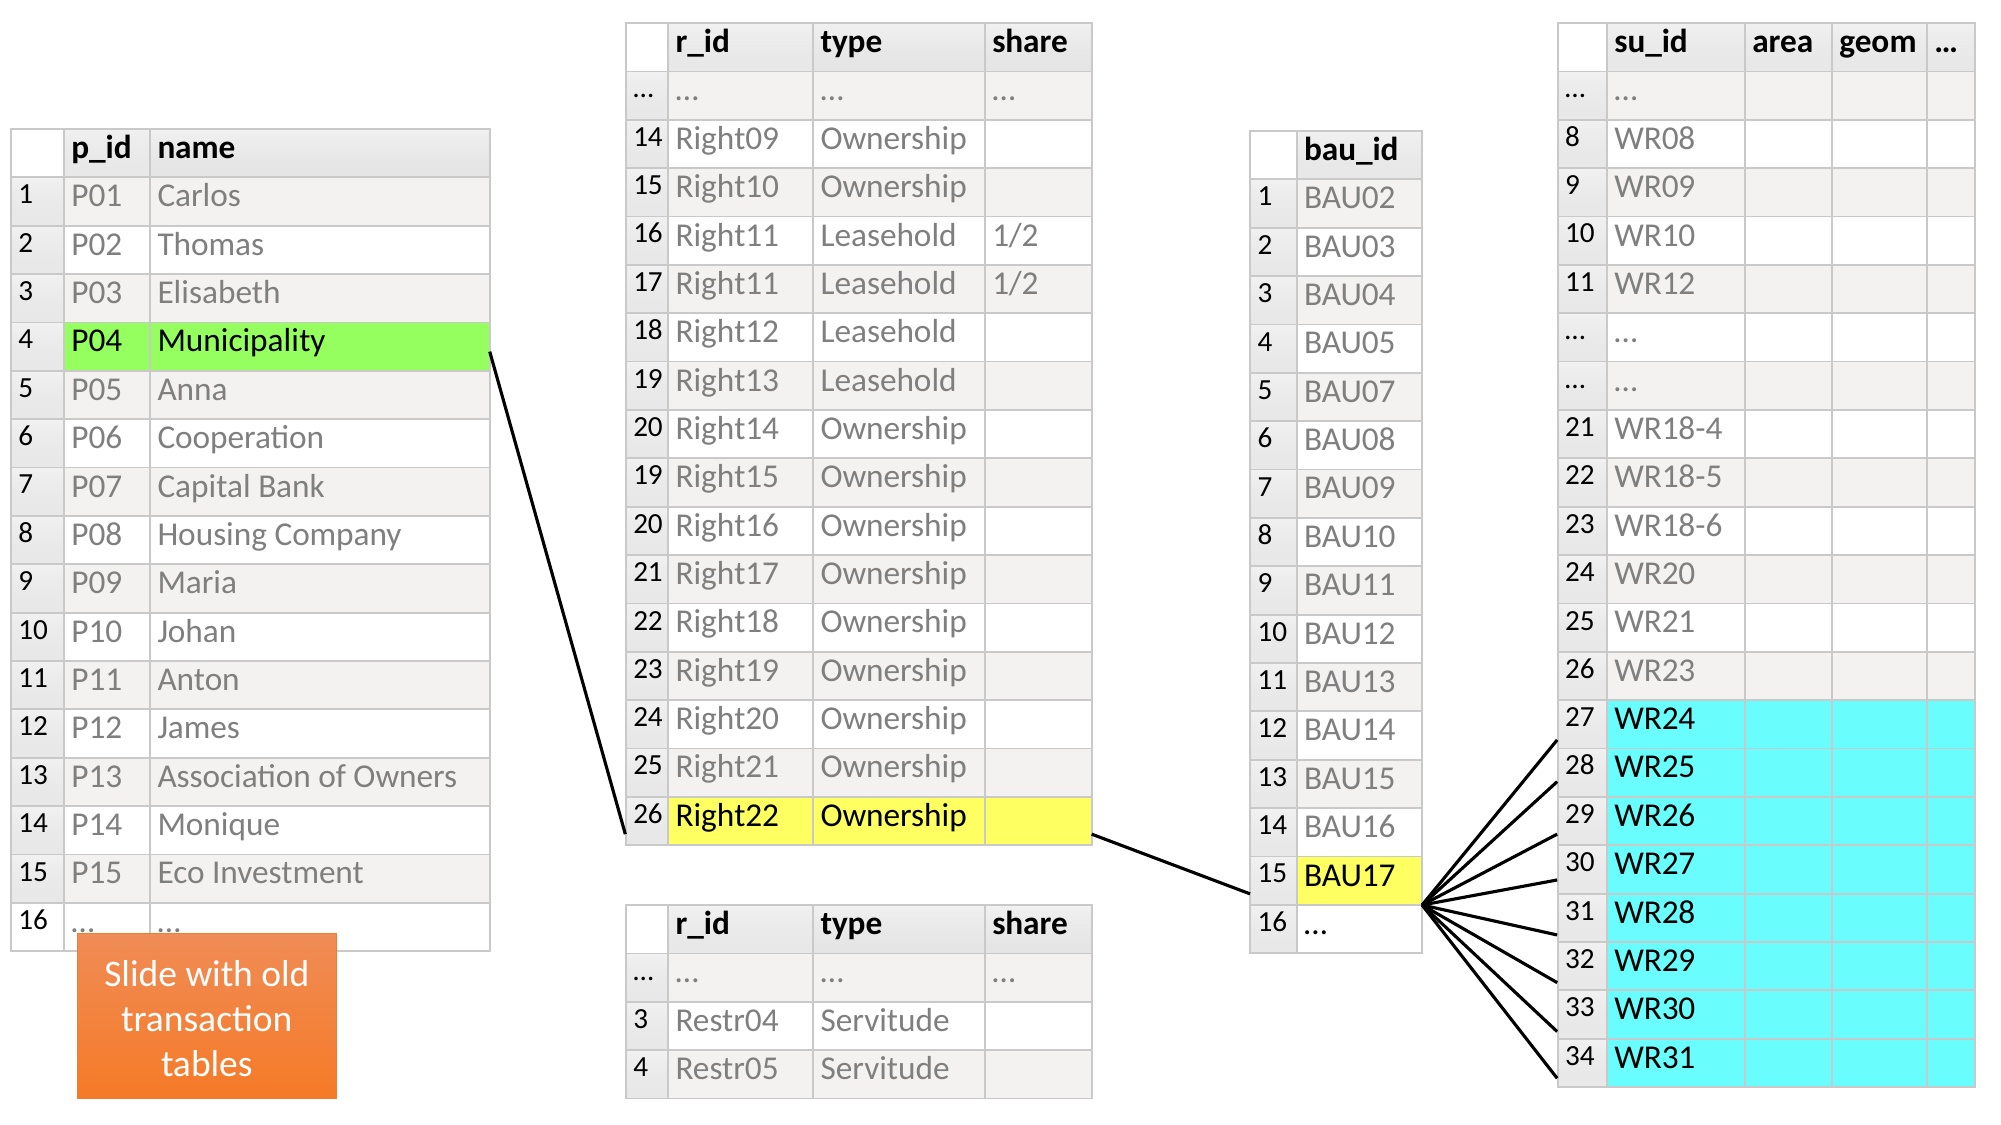

|  | r\_id | type | share |
| --- | --- | --- | --- |
| … | … | … | … |
| 14 | Right09 | Ownership |  |
| 15 | Right10 | Ownership |  |
| 16 | Right11 | Leasehold | 1/2 |
| 17 | Right11 | Leasehold | 1/2 |
| 18 | Right12 | Leasehold |  |
| 19 | Right13 | Leasehold |  |
| 20 | Right14 | Ownership |  |
| 19 | Right15 | Ownership |  |
| 20 | Right16 | Ownership |  |
| 21 | Right17 | Ownership |  |
| 22 | Right18 | Ownership |  |
| 23 | Right19 | Ownership |  |
| 24 | Right20 | Ownership |  |
| 25 | Right21 | Ownership |  |
| 26 | Right22 | Ownership |  |
|  | su\_id | area | geom | … |
| --- | --- | --- | --- | --- |
| … | … |  |  |  |
| 8 | WR08 |  |  |  |
| 9 | WR09 |  |  |  |
| 10 | WR10 |  |  |  |
| 11 | WR12 |  |  |  |
| … | … |  |  |  |
| … | … |  |  |  |
| 21 | WR18-4 |  |  |  |
| 22 | WR18-5 |  |  |  |
| 23 | WR18-6 |  |  |  |
| 24 | WR20 |  |  |  |
| 25 | WR21 |  |  |  |
| 26 | WR23 |  |  |  |
| 27 | WR24 |  |  |  |
| 28 | WR25 |  |  |  |
| 29 | WR26 |  |  |  |
| 30 | WR27 |  |  |  |
| 31 | WR28 |  |  |  |
| 32 | WR29 |  |  |  |
| 33 | WR30 |  |  |  |
| 34 | WR31 |  |  |  |
|  | p\_id | name |
| --- | --- | --- |
| 1 | P01 | Carlos |
| 2 | P02 | Thomas |
| 3 | P03 | Elisabeth |
| 4 | P04 | Municipality |
| 5 | P05 | Anna |
| 6 | P06 | Cooperation |
| 7 | P07 | Capital Bank |
| 8 | P08 | Housing Company |
| 9 | P09 | Maria |
| 10 | P10 | Johan |
| 11 | P11 | Anton |
| 12 | P12 | James |
| 13 | P13 | Association of Owners |
| 14 | P14 | Monique |
| 15 | P15 | Eco Investment |
| 16 | … | … |
|  | bau\_id |
| --- | --- |
| 1 | BAU02 |
| 2 | BAU03 |
| 3 | BAU04 |
| 4 | BAU05 |
| 5 | BAU07 |
| 6 | BAU08 |
| 7 | BAU09 |
| 8 | BAU10 |
| 9 | BAU11 |
| 10 | BAU12 |
| 11 | BAU13 |
| 12 | BAU14 |
| 13 | BAU15 |
| 14 | BAU16 |
| 15 | BAU17 |
| 16 | … |
|  | r\_id | type | share |
| --- | --- | --- | --- |
| … | … | … | … |
| 3 | Restr04 | Servitude |  |
| 4 | Restr05 | Servitude |  |
Slide with old transaction tables